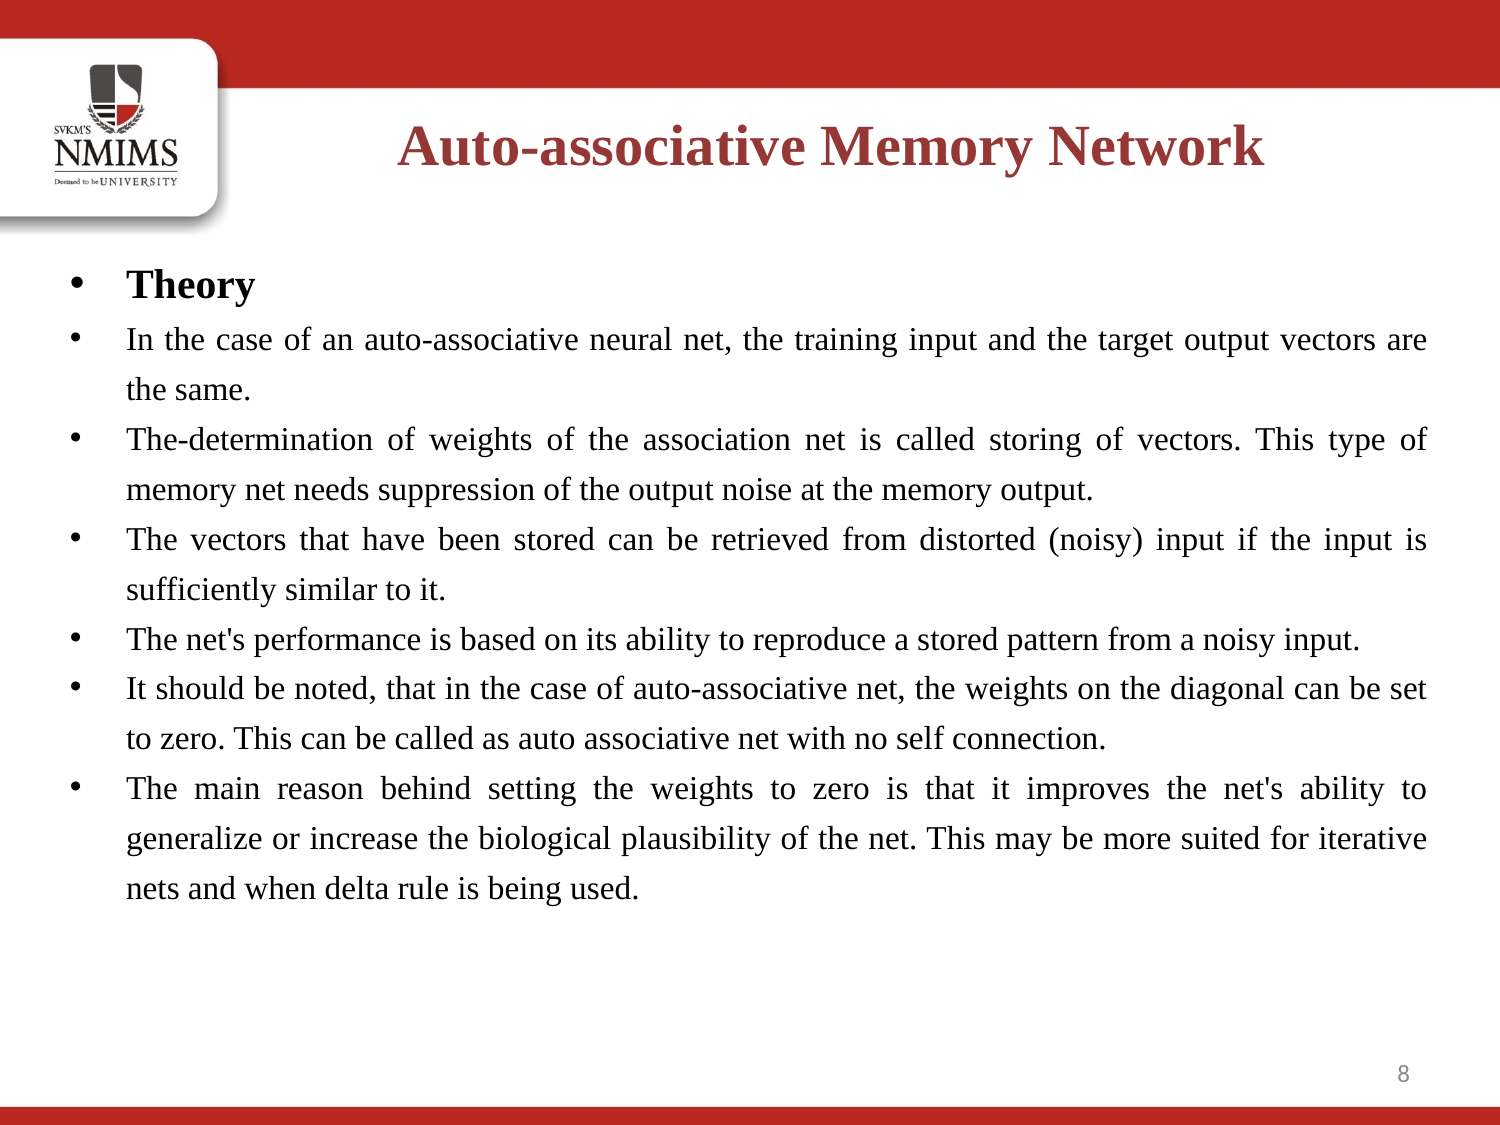

Auto-associative Memory Network
Theory
In the case of an auto-associative neural net, the training input and the target output vectors are the same.
The-determination of weights of the association net is called storing of vectors. This type of memory net needs suppression of the output noise at the memory output.
The vectors that have been stored can be retrieved from distorted (noisy) input if the input is sufficiently similar to it.
The net's performance is based on its ability to reproduce a stored pattern from a noisy input.
It should be noted, that in the case of auto-associative net, the weights on the diagonal can be set to zero. This can be called as auto associative net with no self connection.
The main reason behind setting the weights to zero is that it improves the net's ability to generalize or increase the biological plausibility of the net. This may be more suited for iterative nets and when delta rule is being used.
8